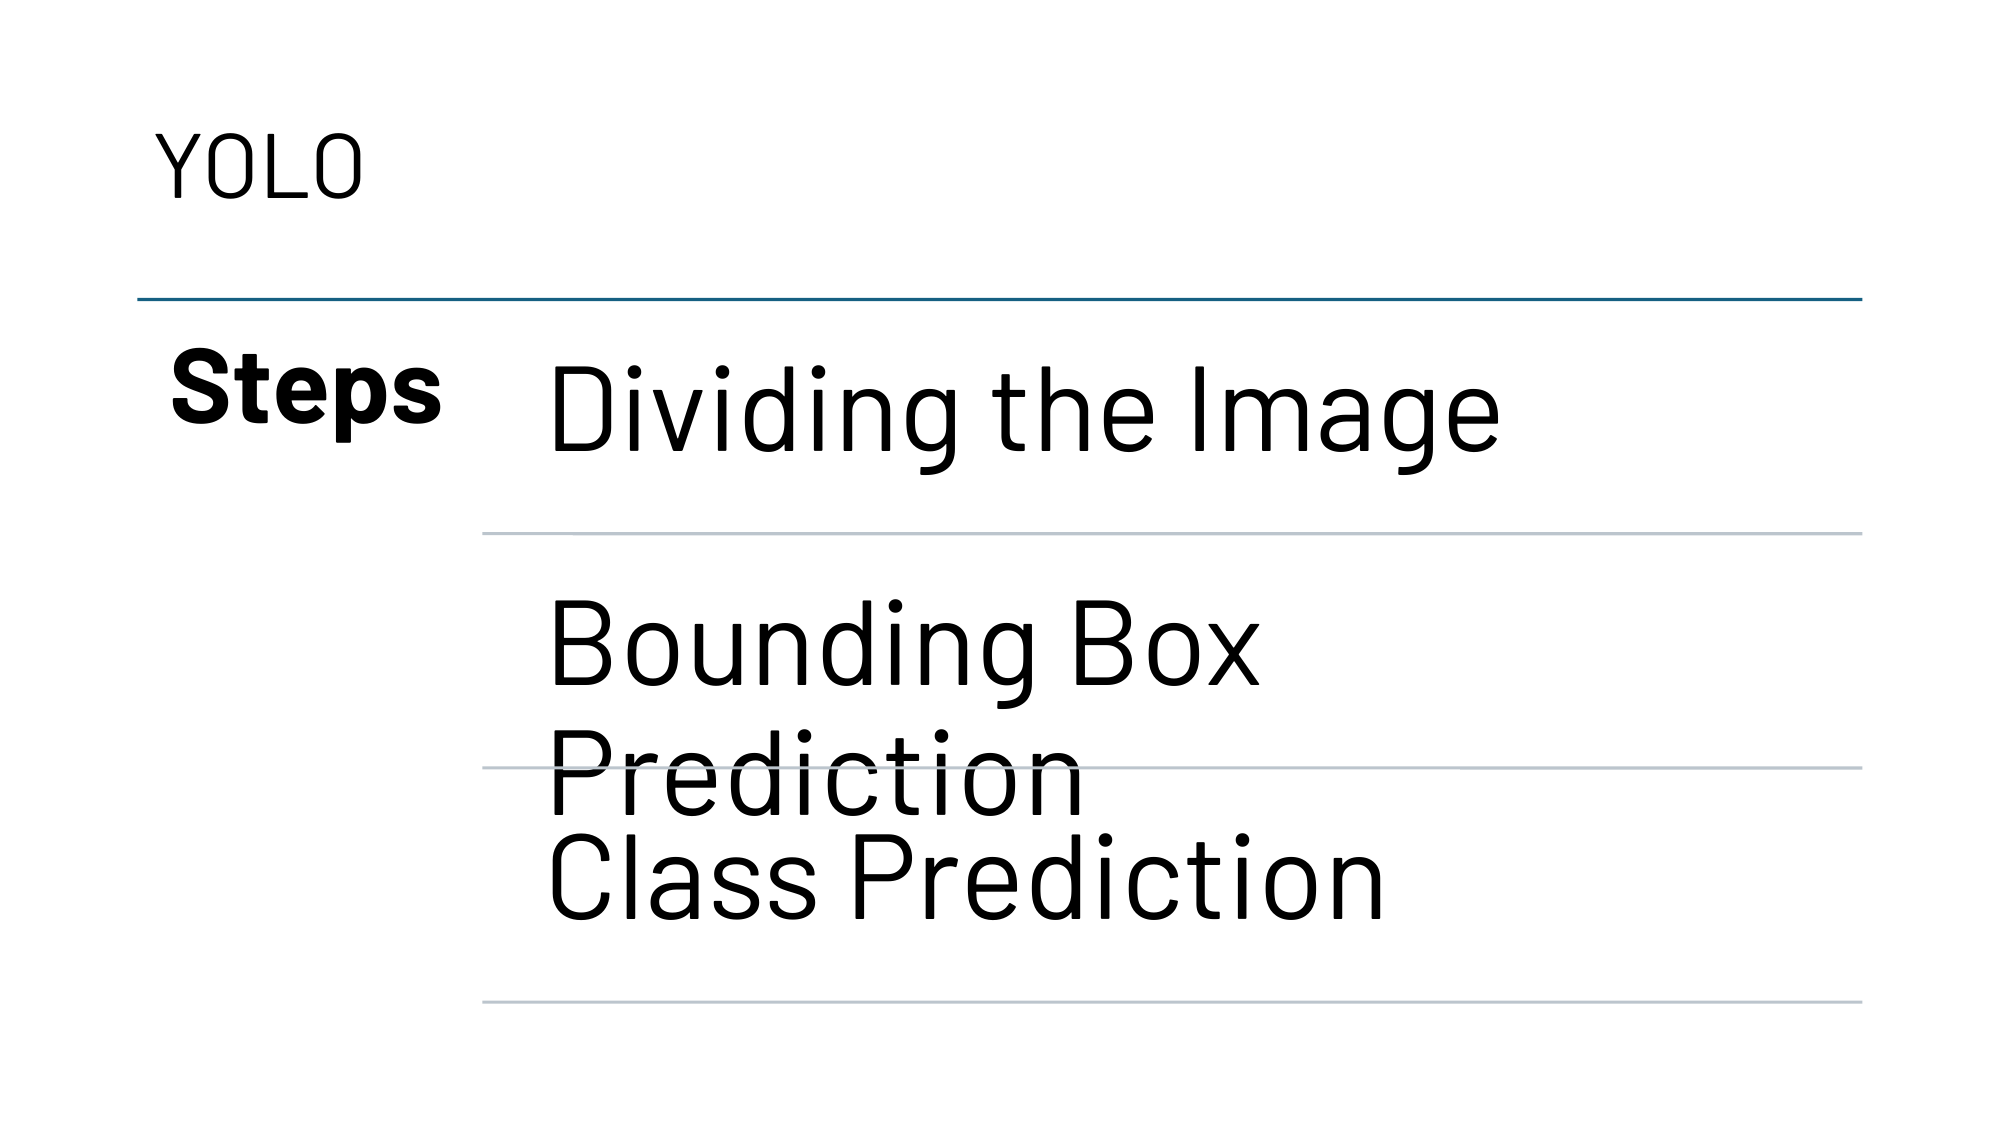

# YOLO
Steps
Dividing the Image
Bounding Box Prediction
Class Prediction